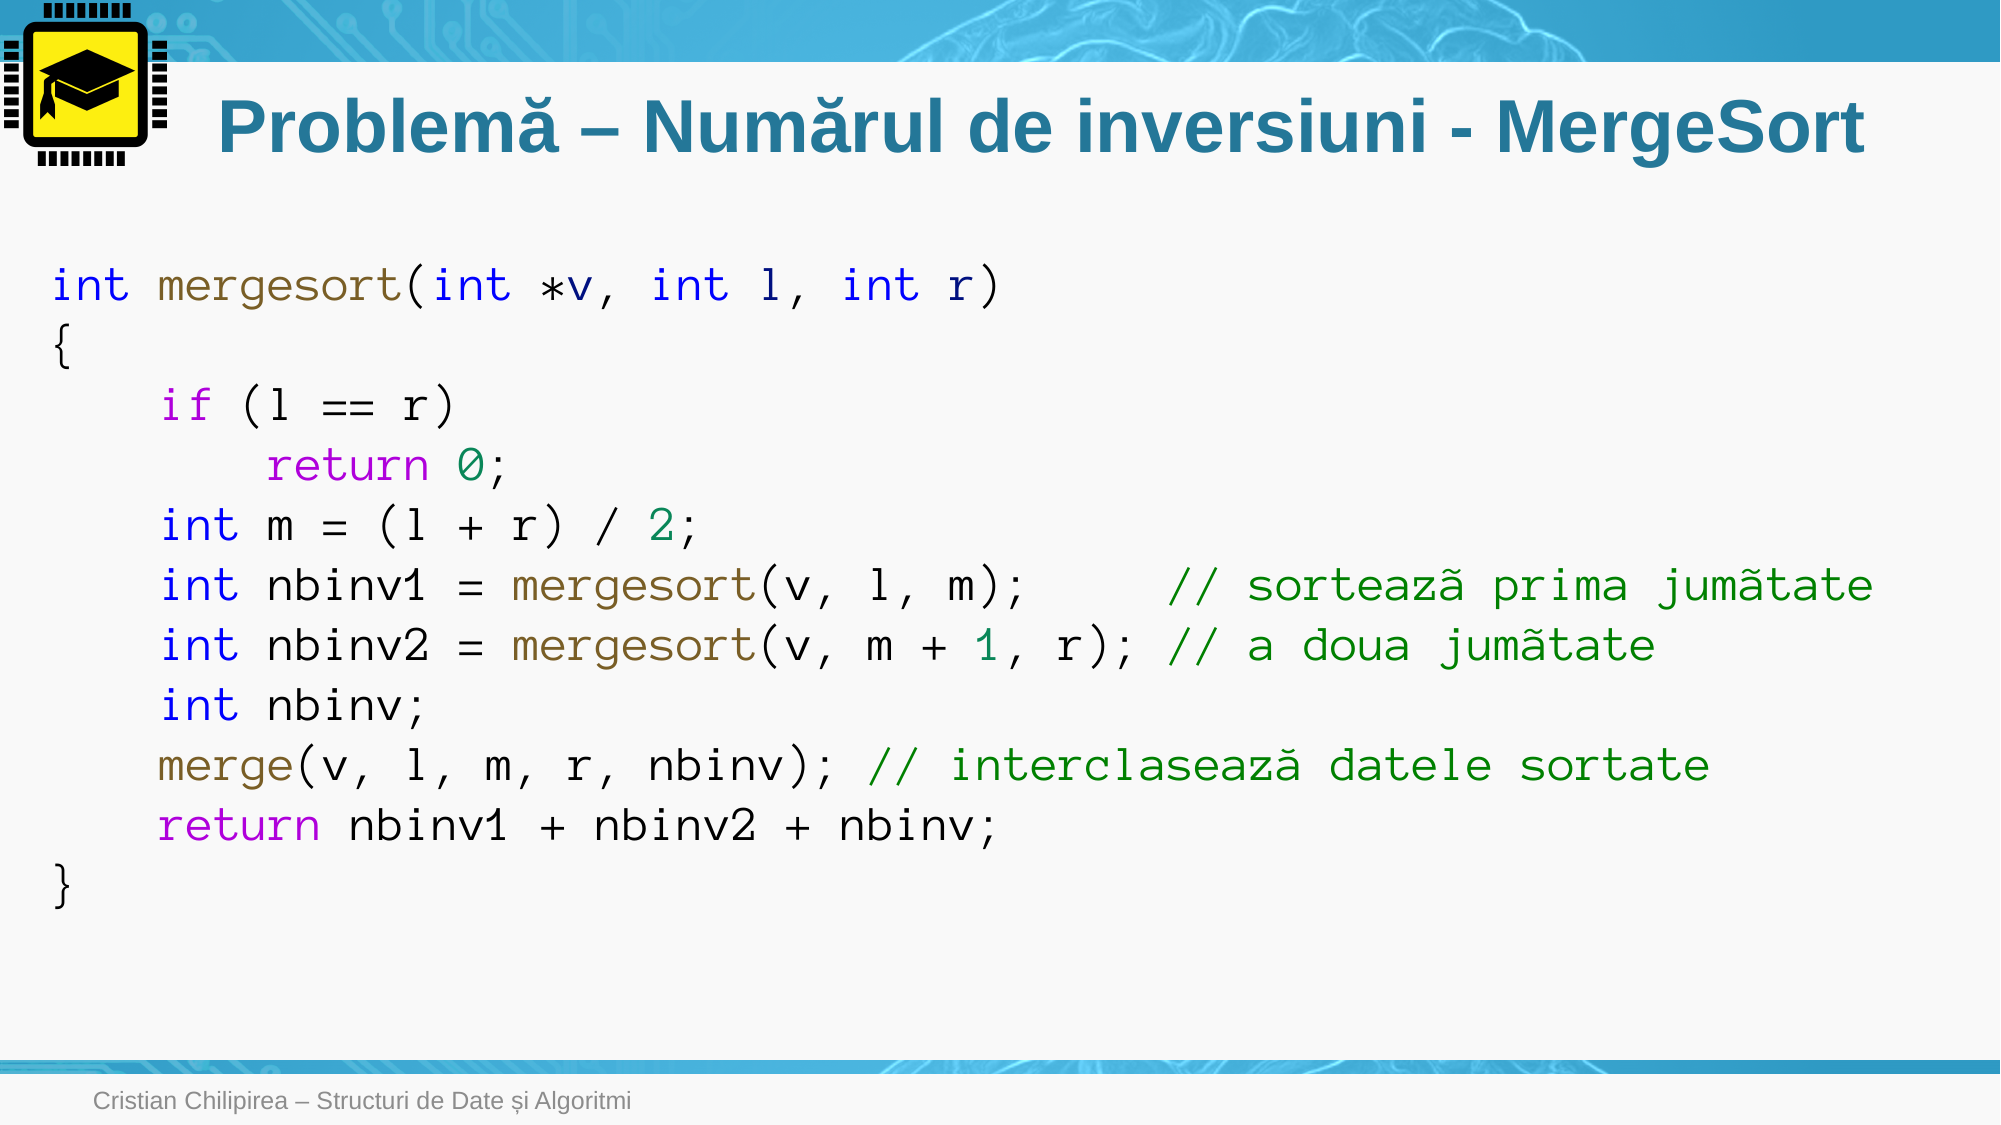

# Problemă – Numărul de inversiuni - MergeSort
int mergesort(int *v, int l, int r)
{
    if (l == r)
        return 0;
    int m = (l + r) / 2;
    int nbinv1 = mergesort(v, l, m);     // sorteazã prima jumãtate
    int nbinv2 = mergesort(v, m + 1, r); // a doua jumãtate
    int nbinv;
    merge(v, l, m, r, nbinv); // interclasează datele sortate
    return nbinv1 + nbinv2 + nbinv;
}
Cristian Chilipirea – Structuri de Date și Algoritmi